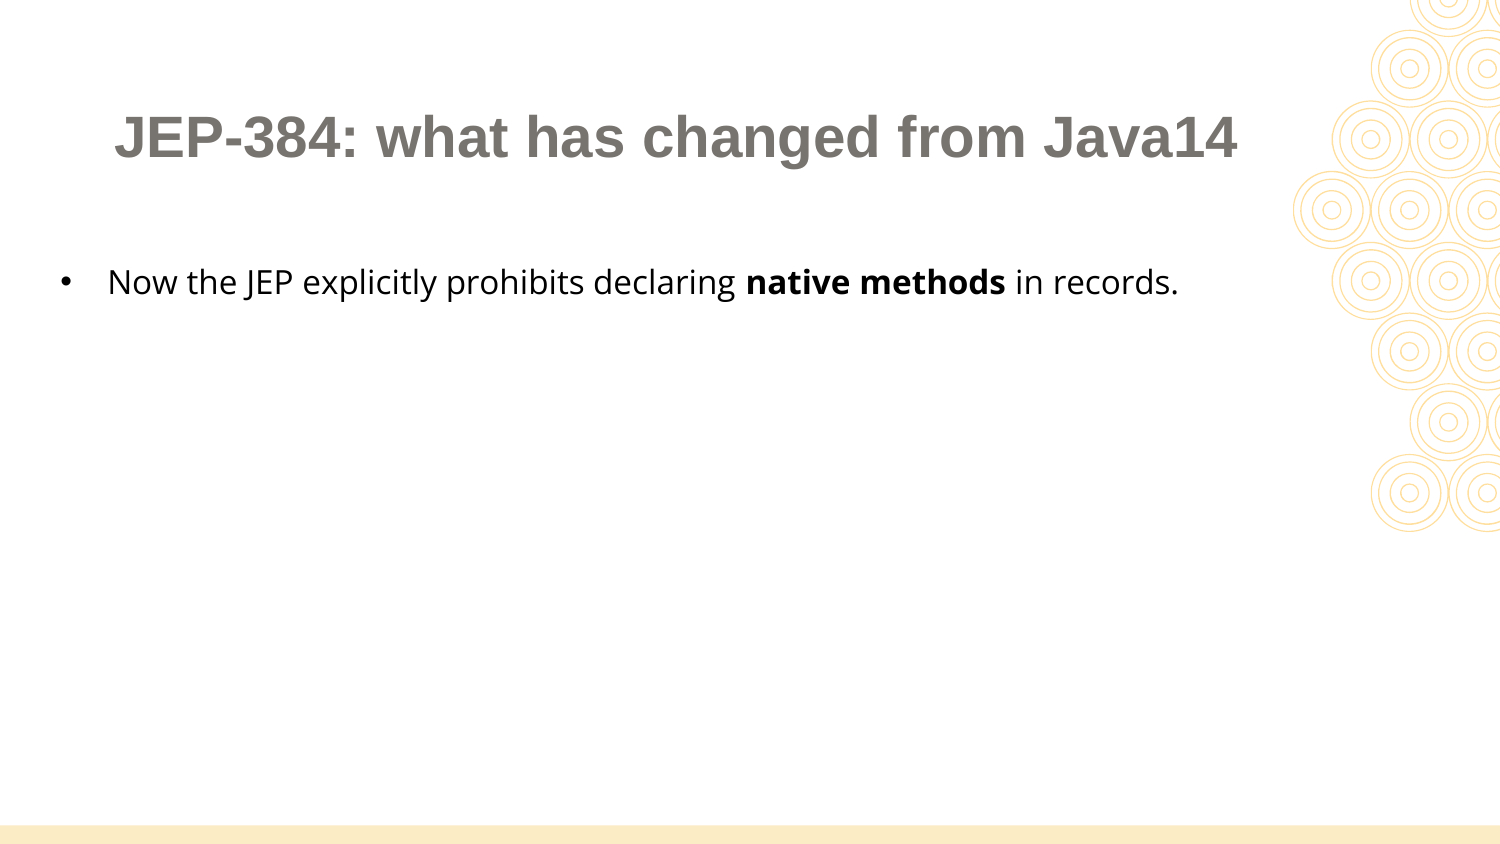

JEP-384: what has changed from Java14
Now the JEP explicitly prohibits declaring native methods in records.